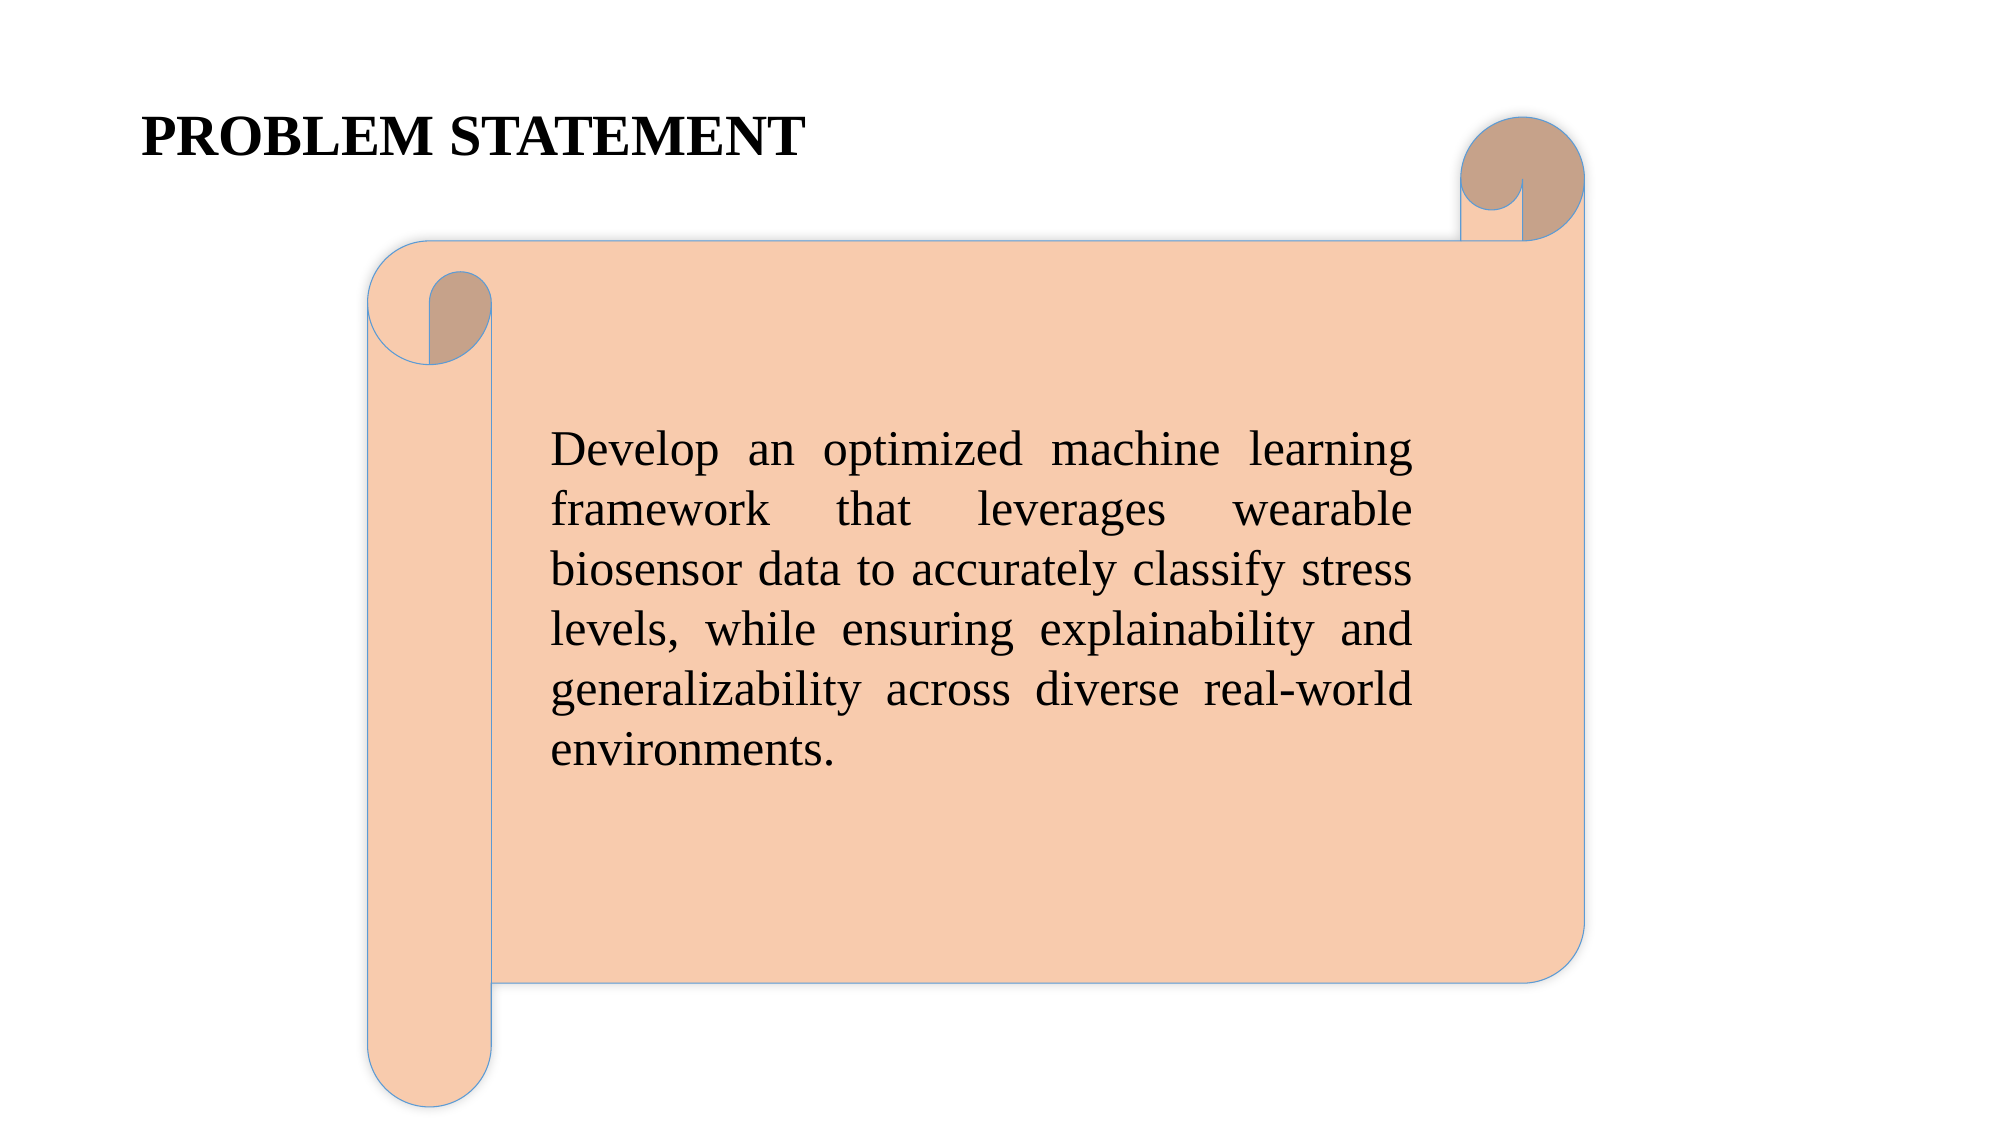

PROBLEM STATEMENT

Develop an optimized machine learning framework that leverages wearable biosensor data to accurately classify stress levels, while ensuring explainability and generalizability across diverse real-world environments.